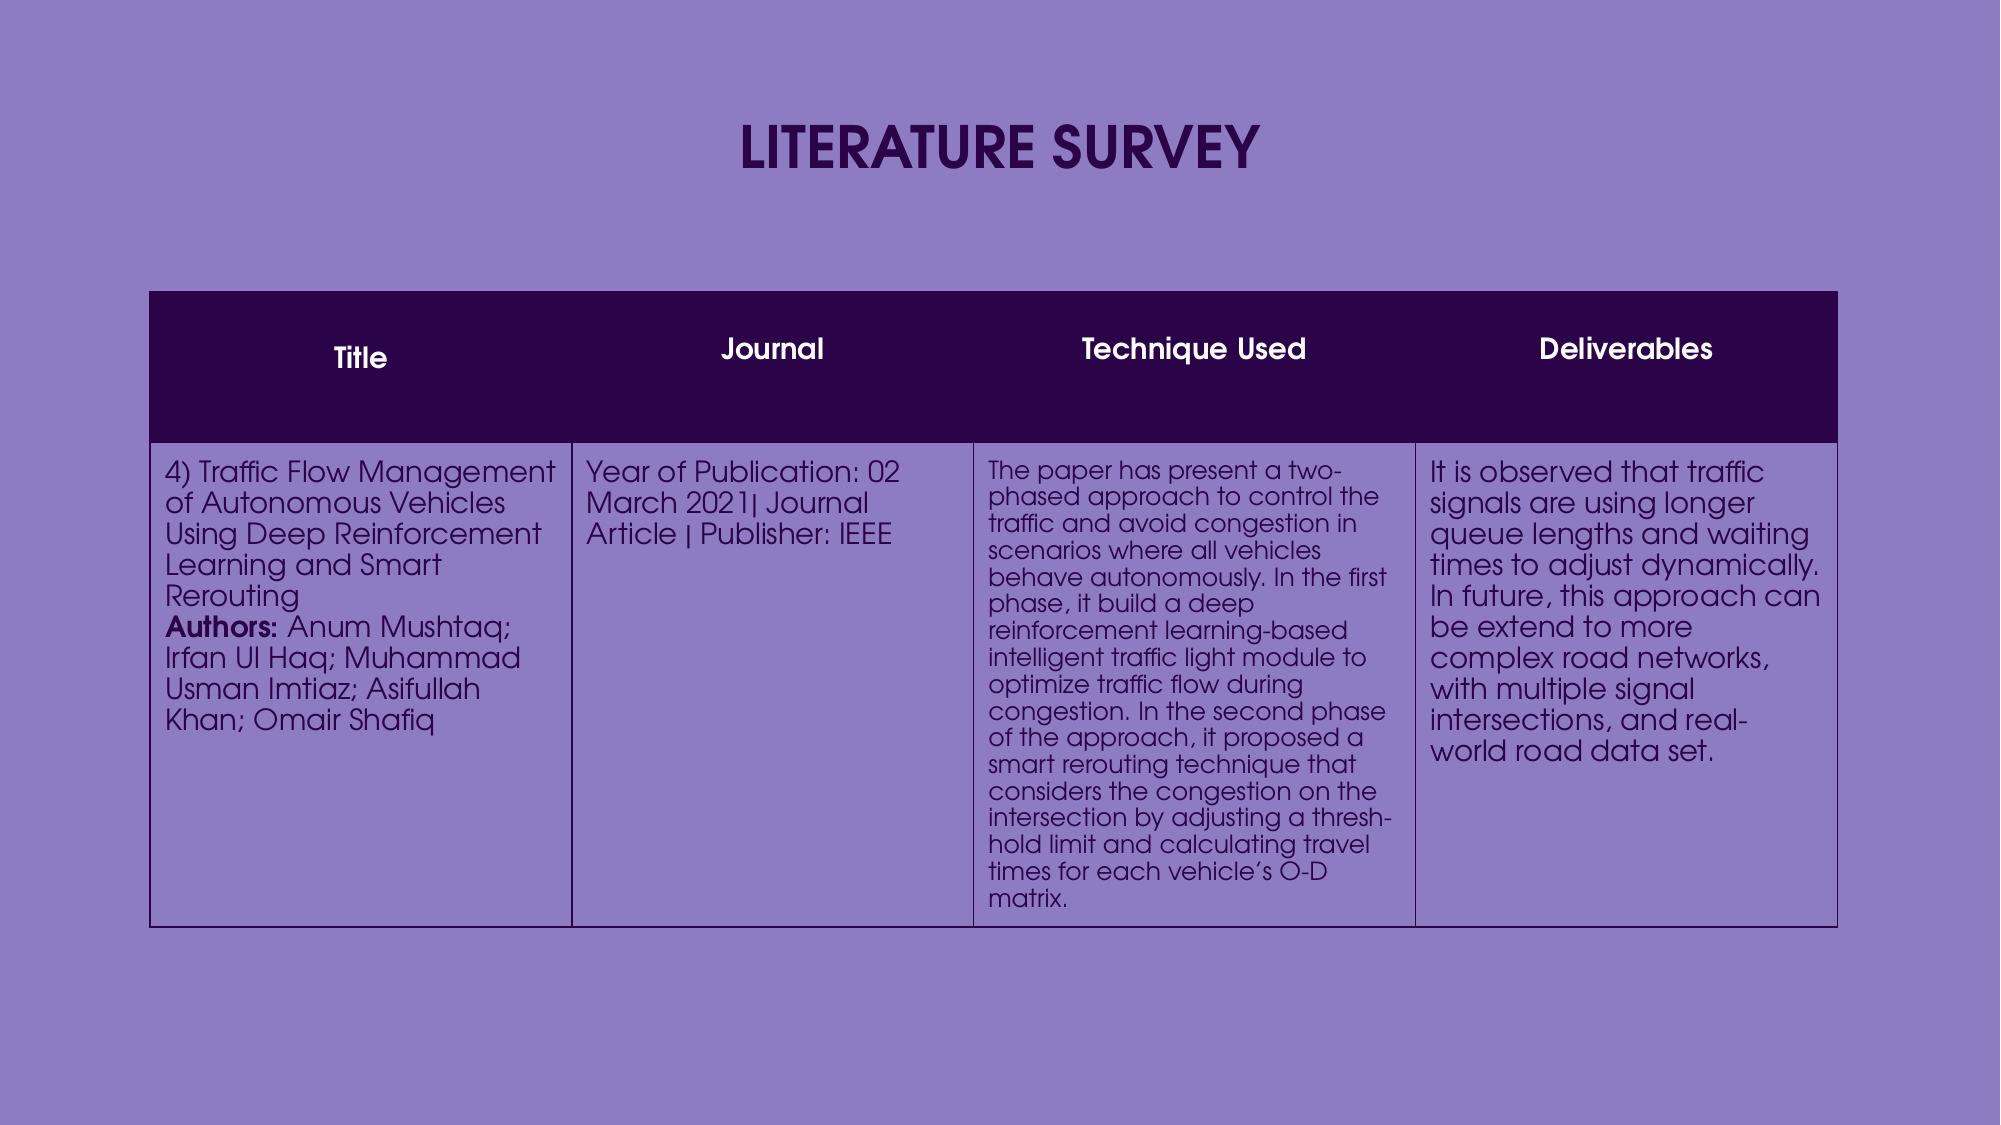

# LITERATURE SURVEY
| Title | Journal | Technique Used | Deliverables |
| --- | --- | --- | --- |
| 4) Traffic Flow Management of Autonomous Vehicles Using Deep Reinforcement Learning and Smart Rerouting Authors: Anum Mushtaq; Irfan Ul Haq; Muhammad Usman Imtiaz; Asifullah Khan; Omair Shafiq | Year of Publication: 02 March 2021| Journal Article | Publisher: IEEE | The paper has present a two-phased approach to control the traffic and avoid congestion in scenarios where all vehicles behave autonomously. In the first phase, it build a deep reinforcement learning-based intelligent traffic light module to optimize traffic flow during congestion. In the second phase of the approach, it proposed a smart rerouting technique that considers the congestion on the intersection by adjusting a thresh-hold limit and calculating travel times for each vehicle’s O-D matrix. | It is observed that traffic signals are using longer queue lengths and waiting times to adjust dynamically. In future, this approach can be extend to more complex road networks, with multiple signal intersections, and real-world road data set. |